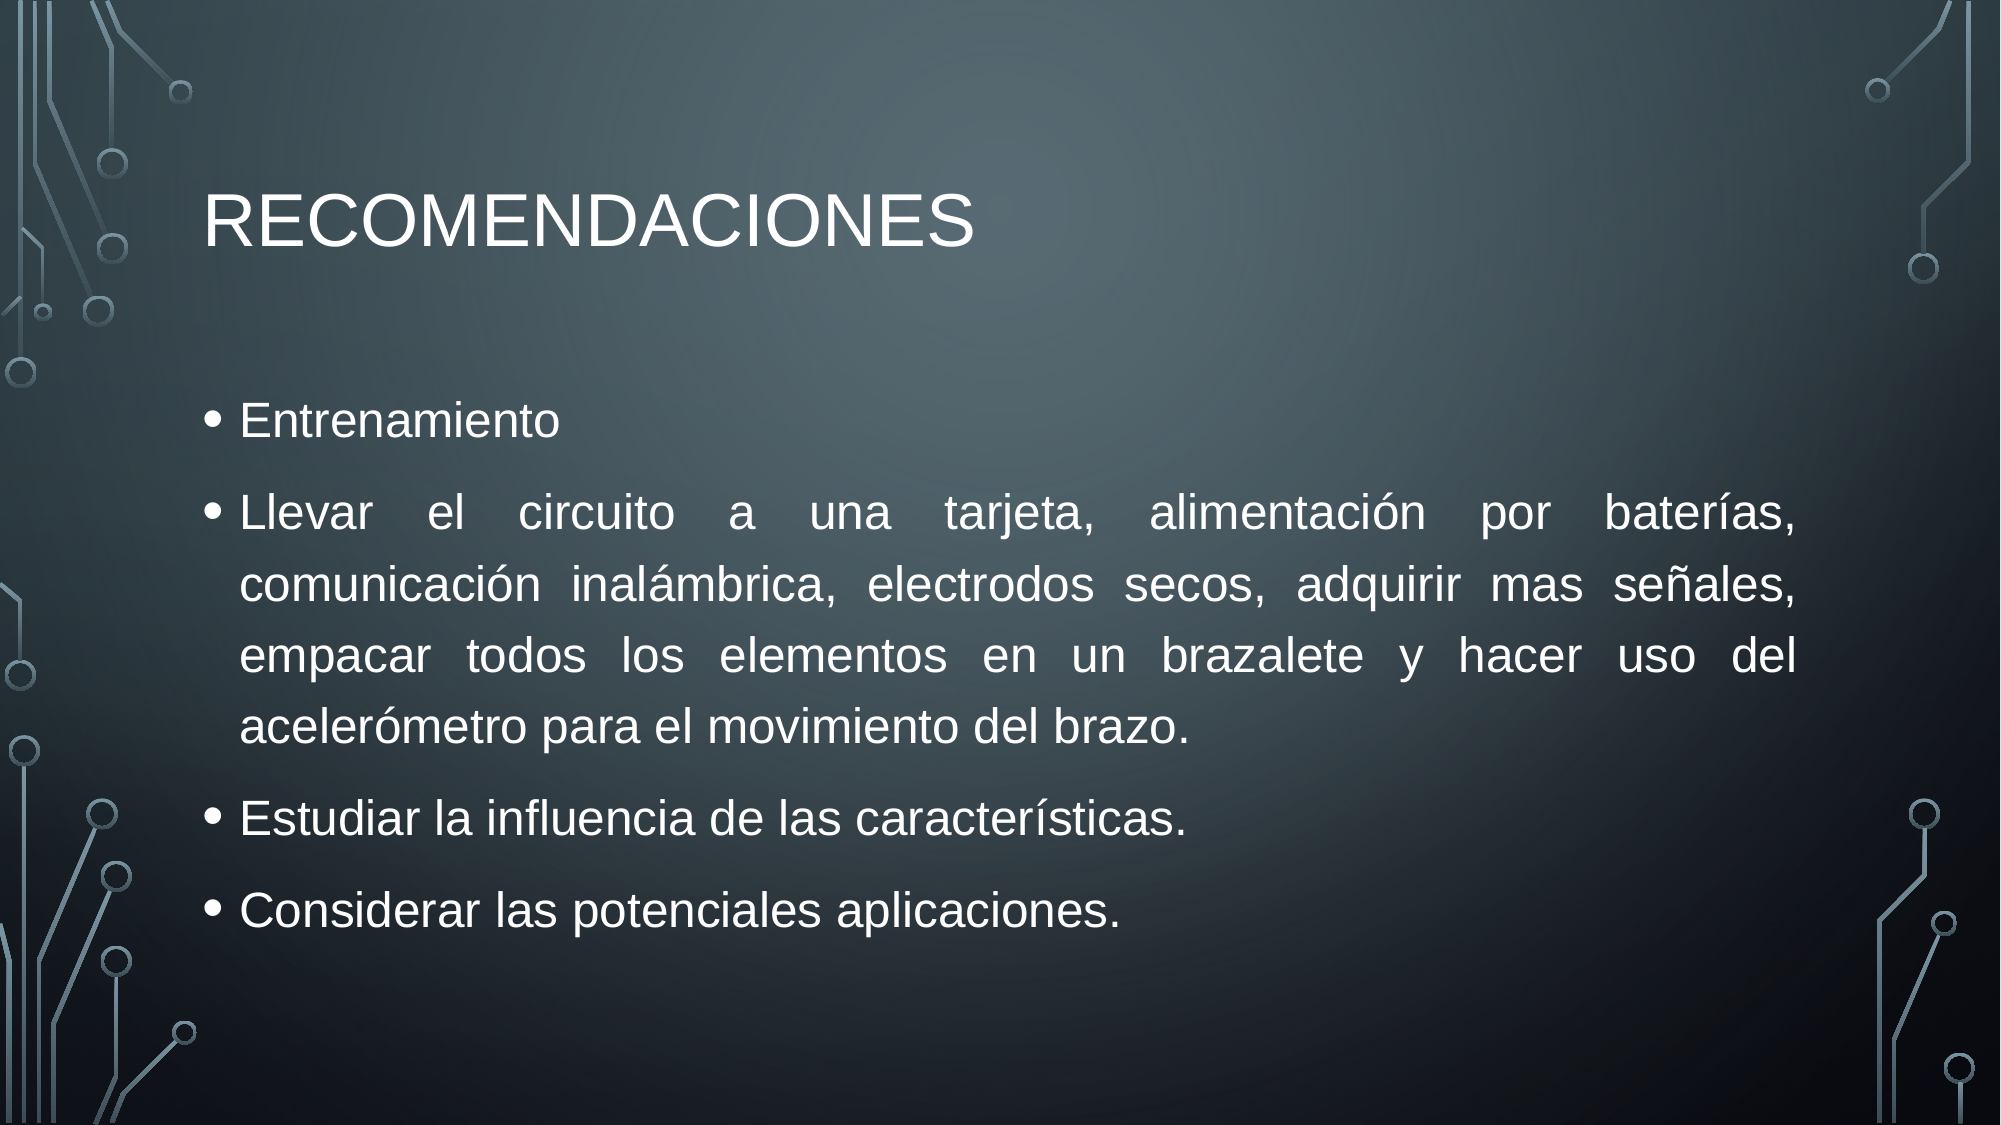

# Recomendaciones
Entrenamiento
Llevar el circuito a una tarjeta, alimentación por baterías, comunicación inalámbrica, electrodos secos, adquirir mas señales, empacar todos los elementos en un brazalete y hacer uso del acelerómetro para el movimiento del brazo.
Estudiar la influencia de las características.
Considerar las potenciales aplicaciones.